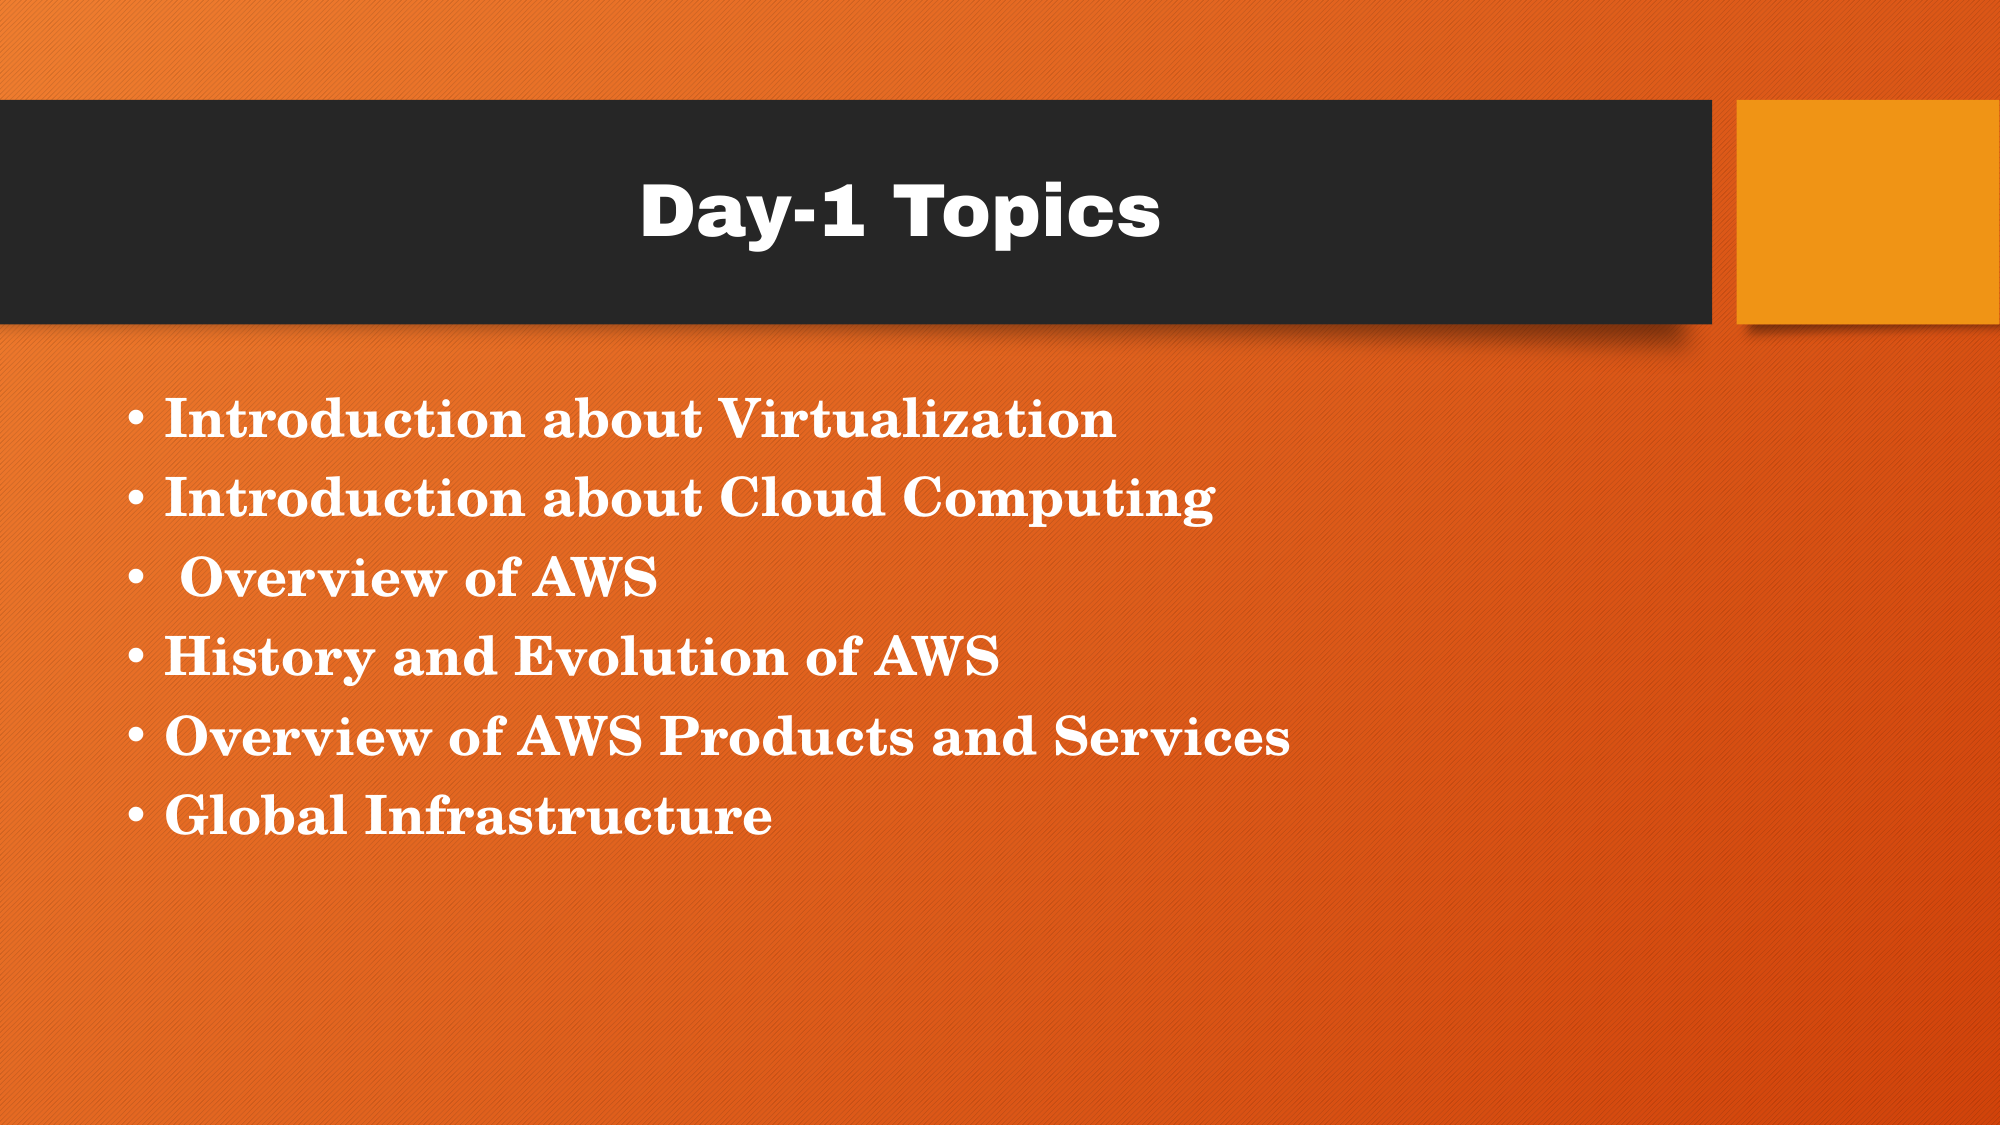

# Day-1 Topics
Introduction about Virtualization
Introduction about Cloud Computing
 Overview of AWS
History and Evolution of AWS
Overview of AWS Products and Services
Global Infrastructure